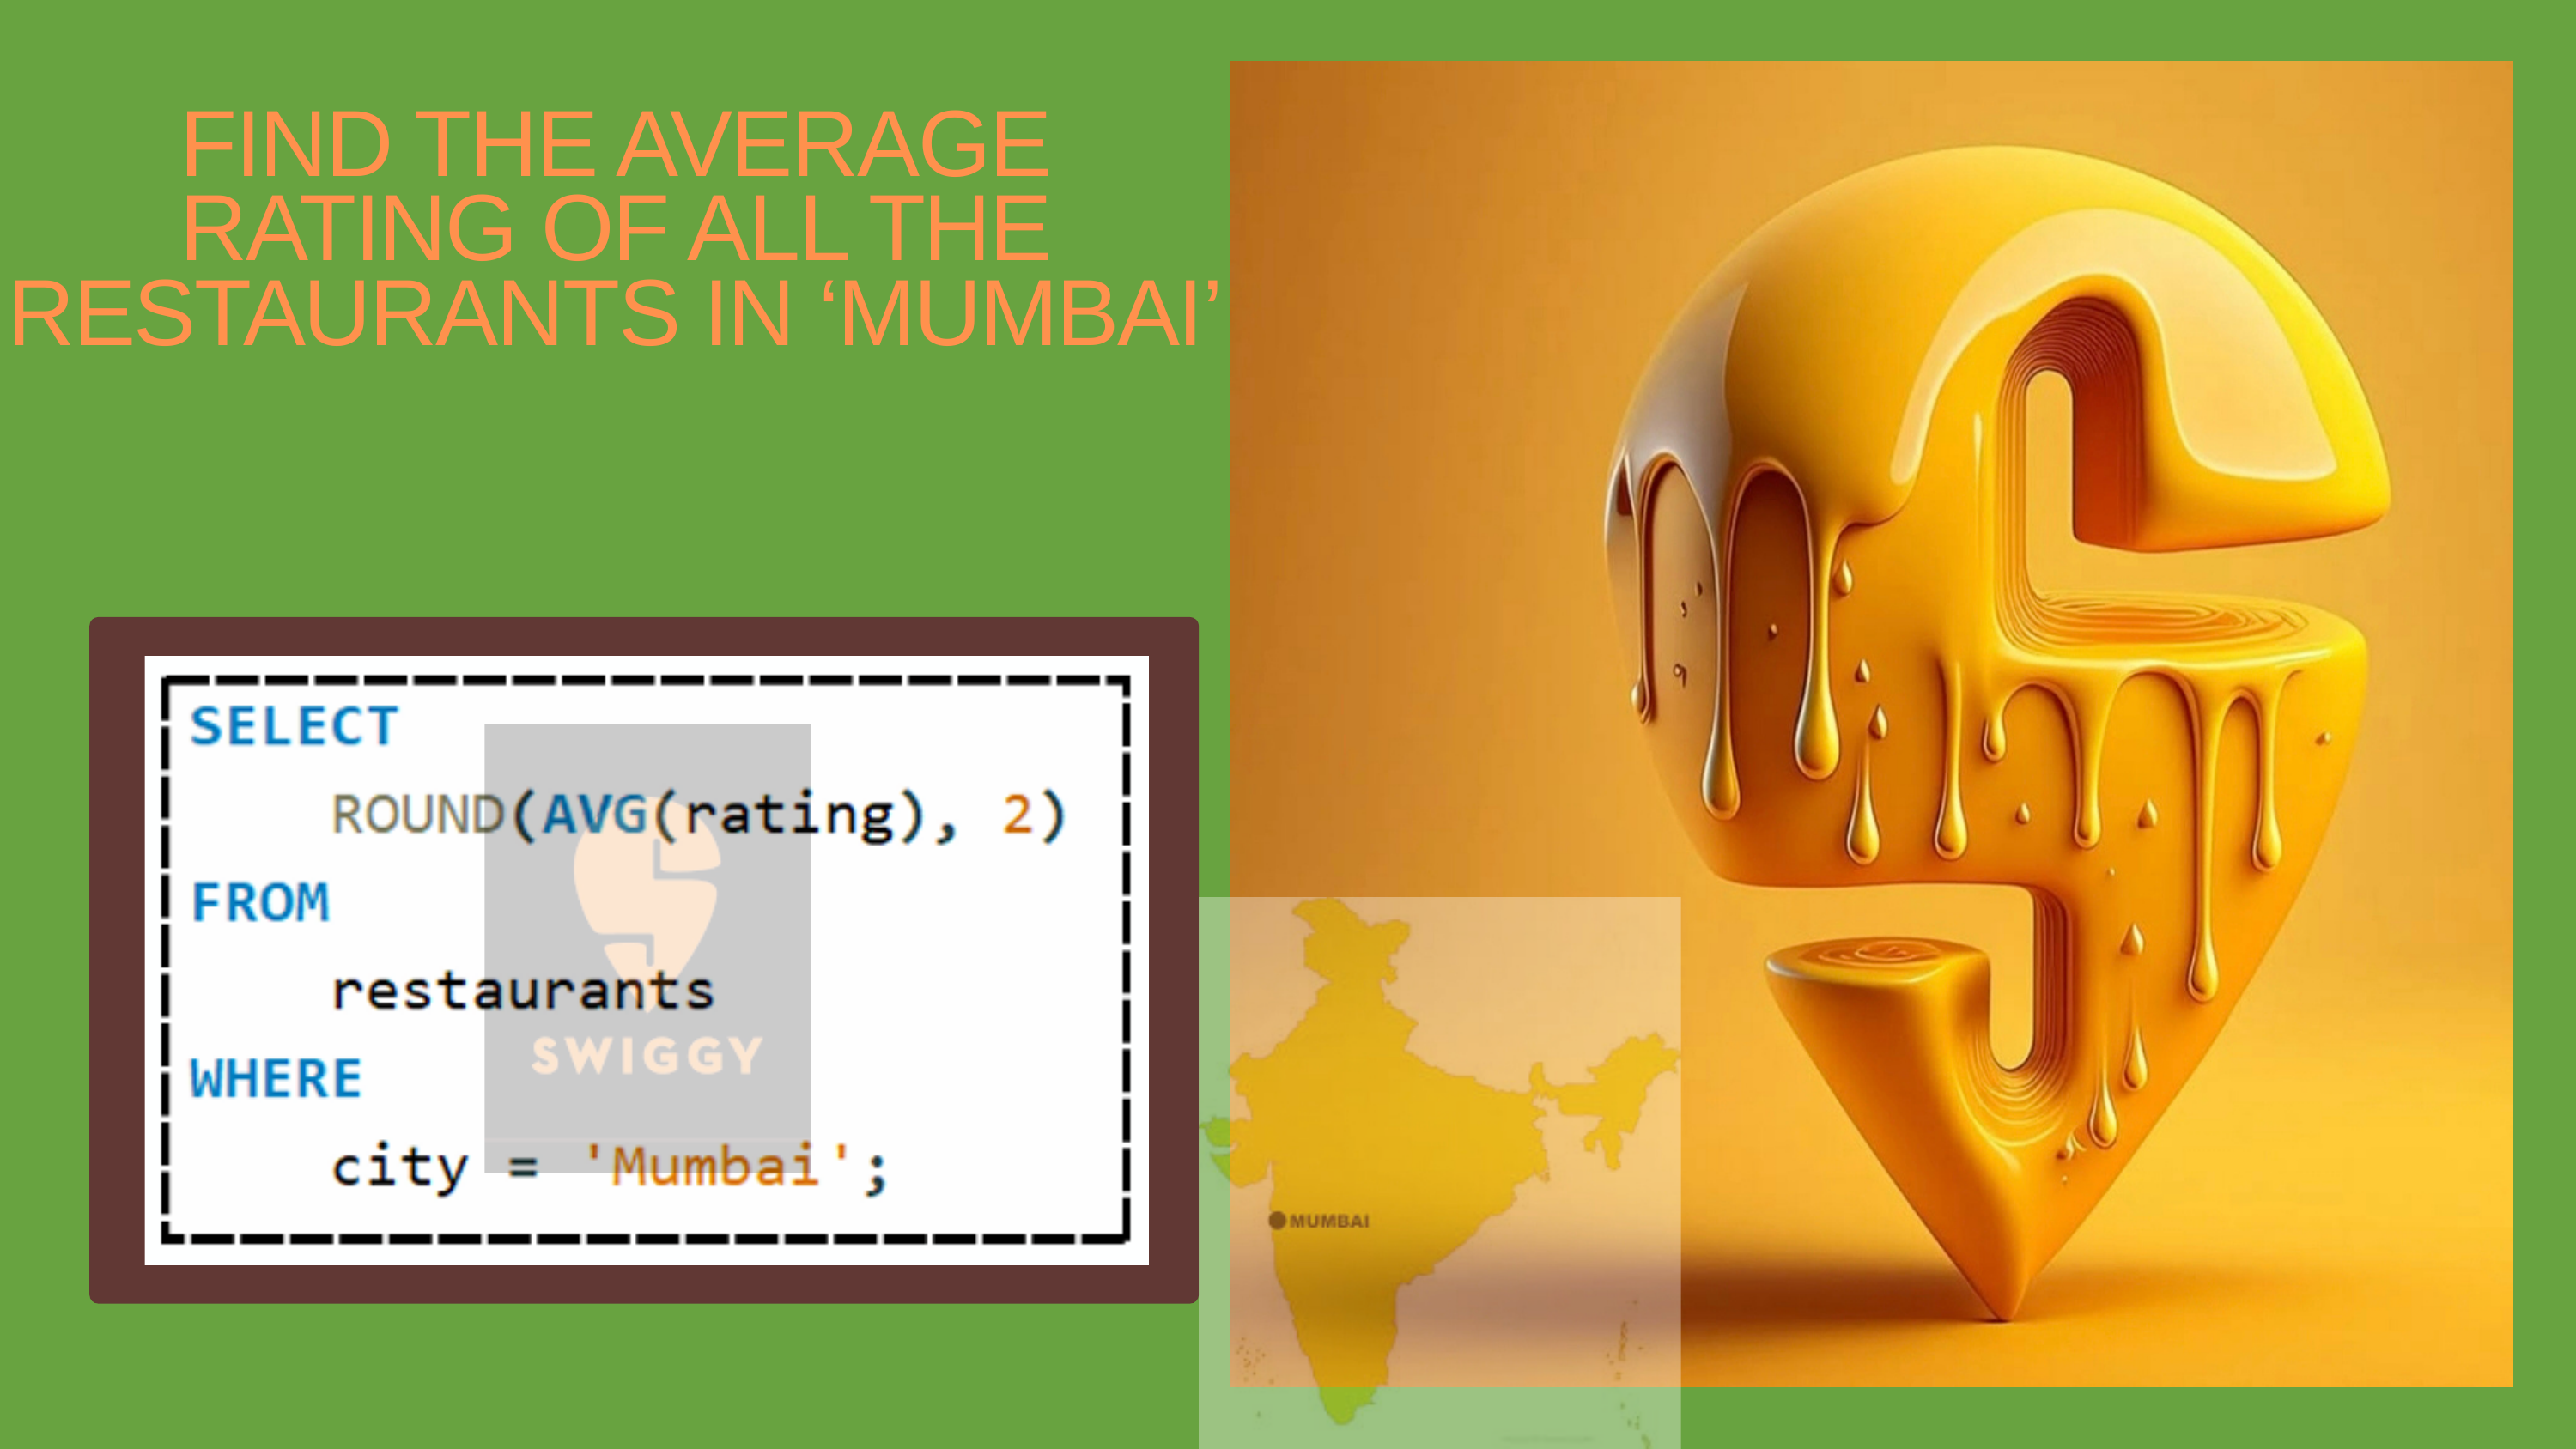

FIND THE AVERAGE RATING OF ALL THE RESTAURANTS IN ‘MUMBAI’